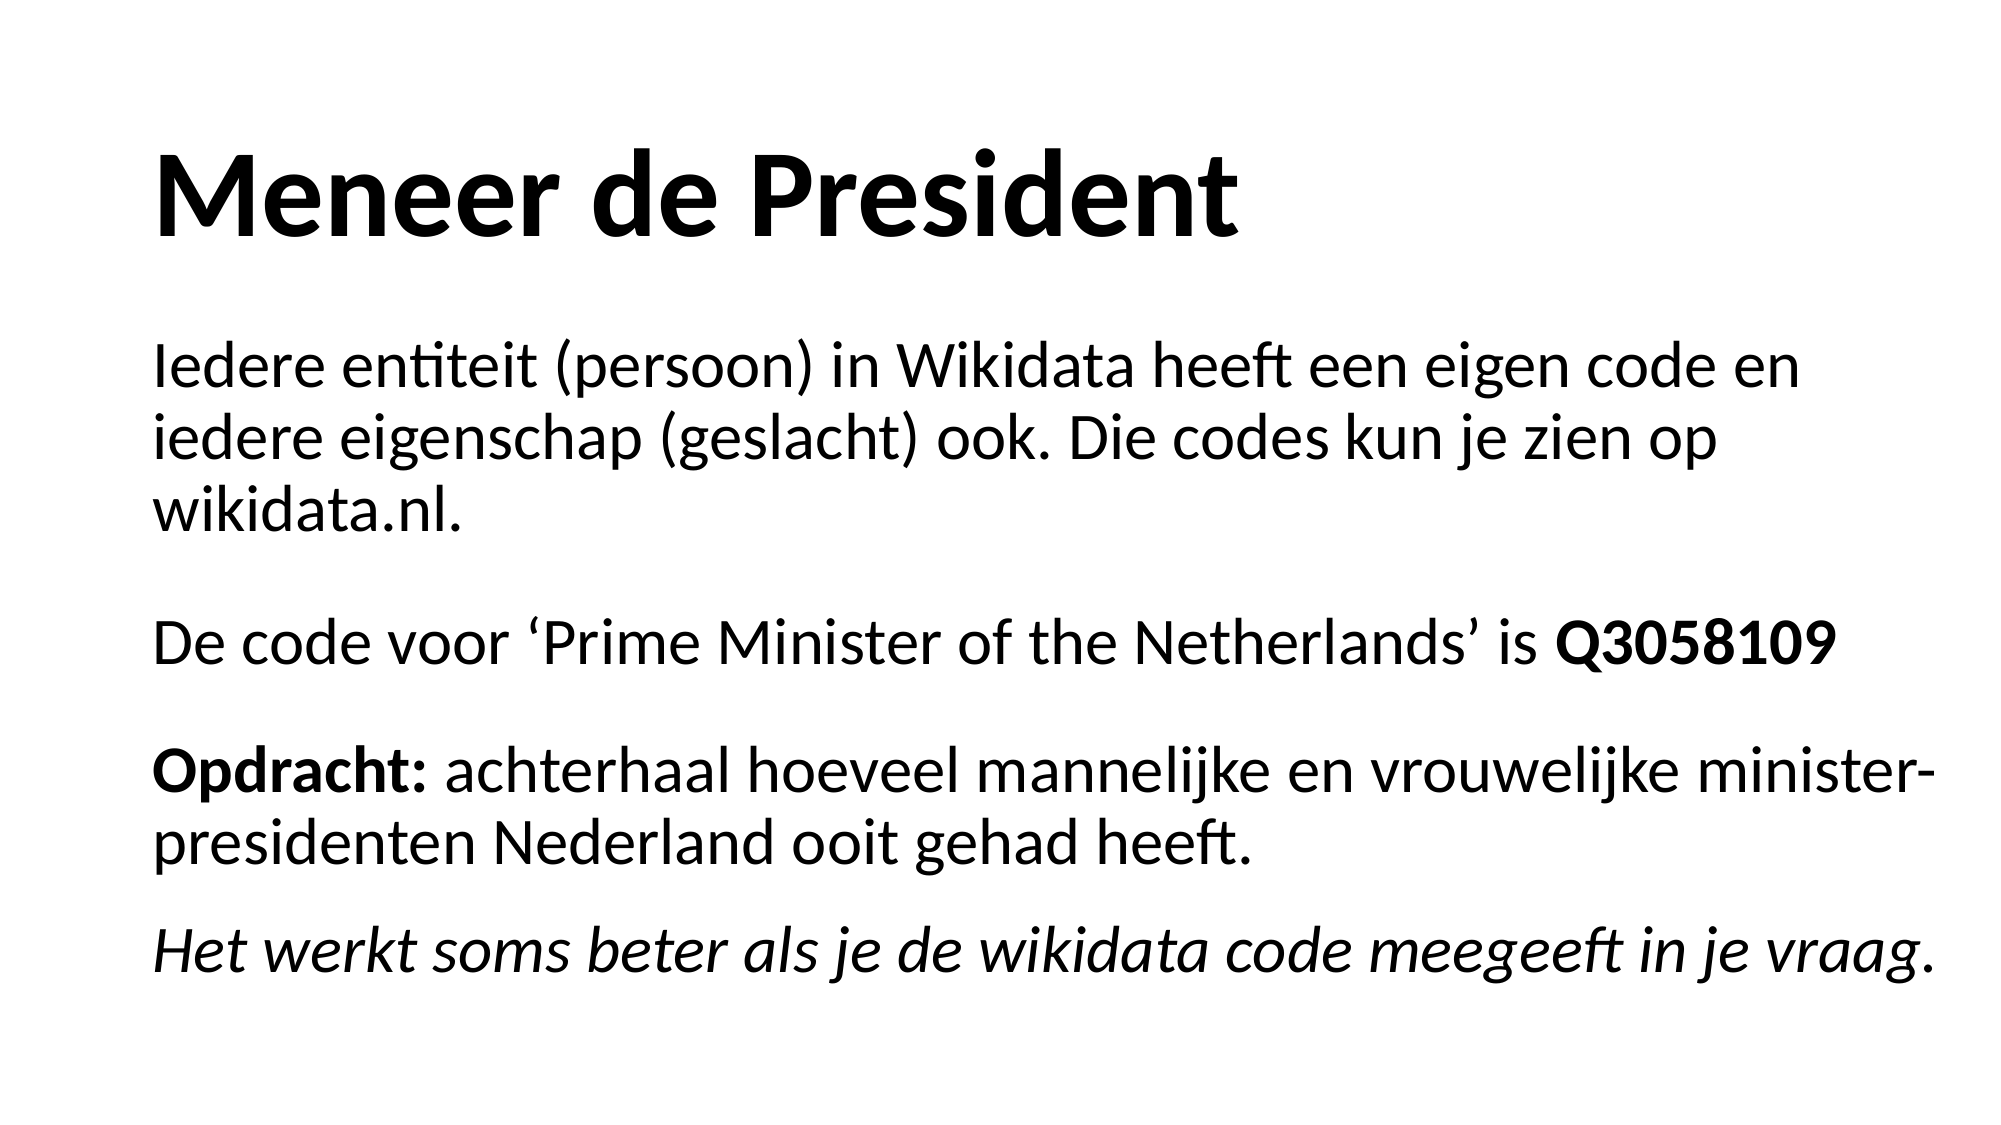

Meneer de President
Iedere entiteit (persoon) in Wikidata heeft een eigen code en iedere eigenschap (geslacht) ook. Die codes kun je zien op wikidata.nl.
De code voor ‘Prime Minister of the Netherlands’ is Q3058109
Opdracht: achterhaal hoeveel mannelijke en vrouwelijke minister-presidenten Nederland ooit gehad heeft.
Het werkt soms beter als je de wikidata code meegeeft in je vraag.